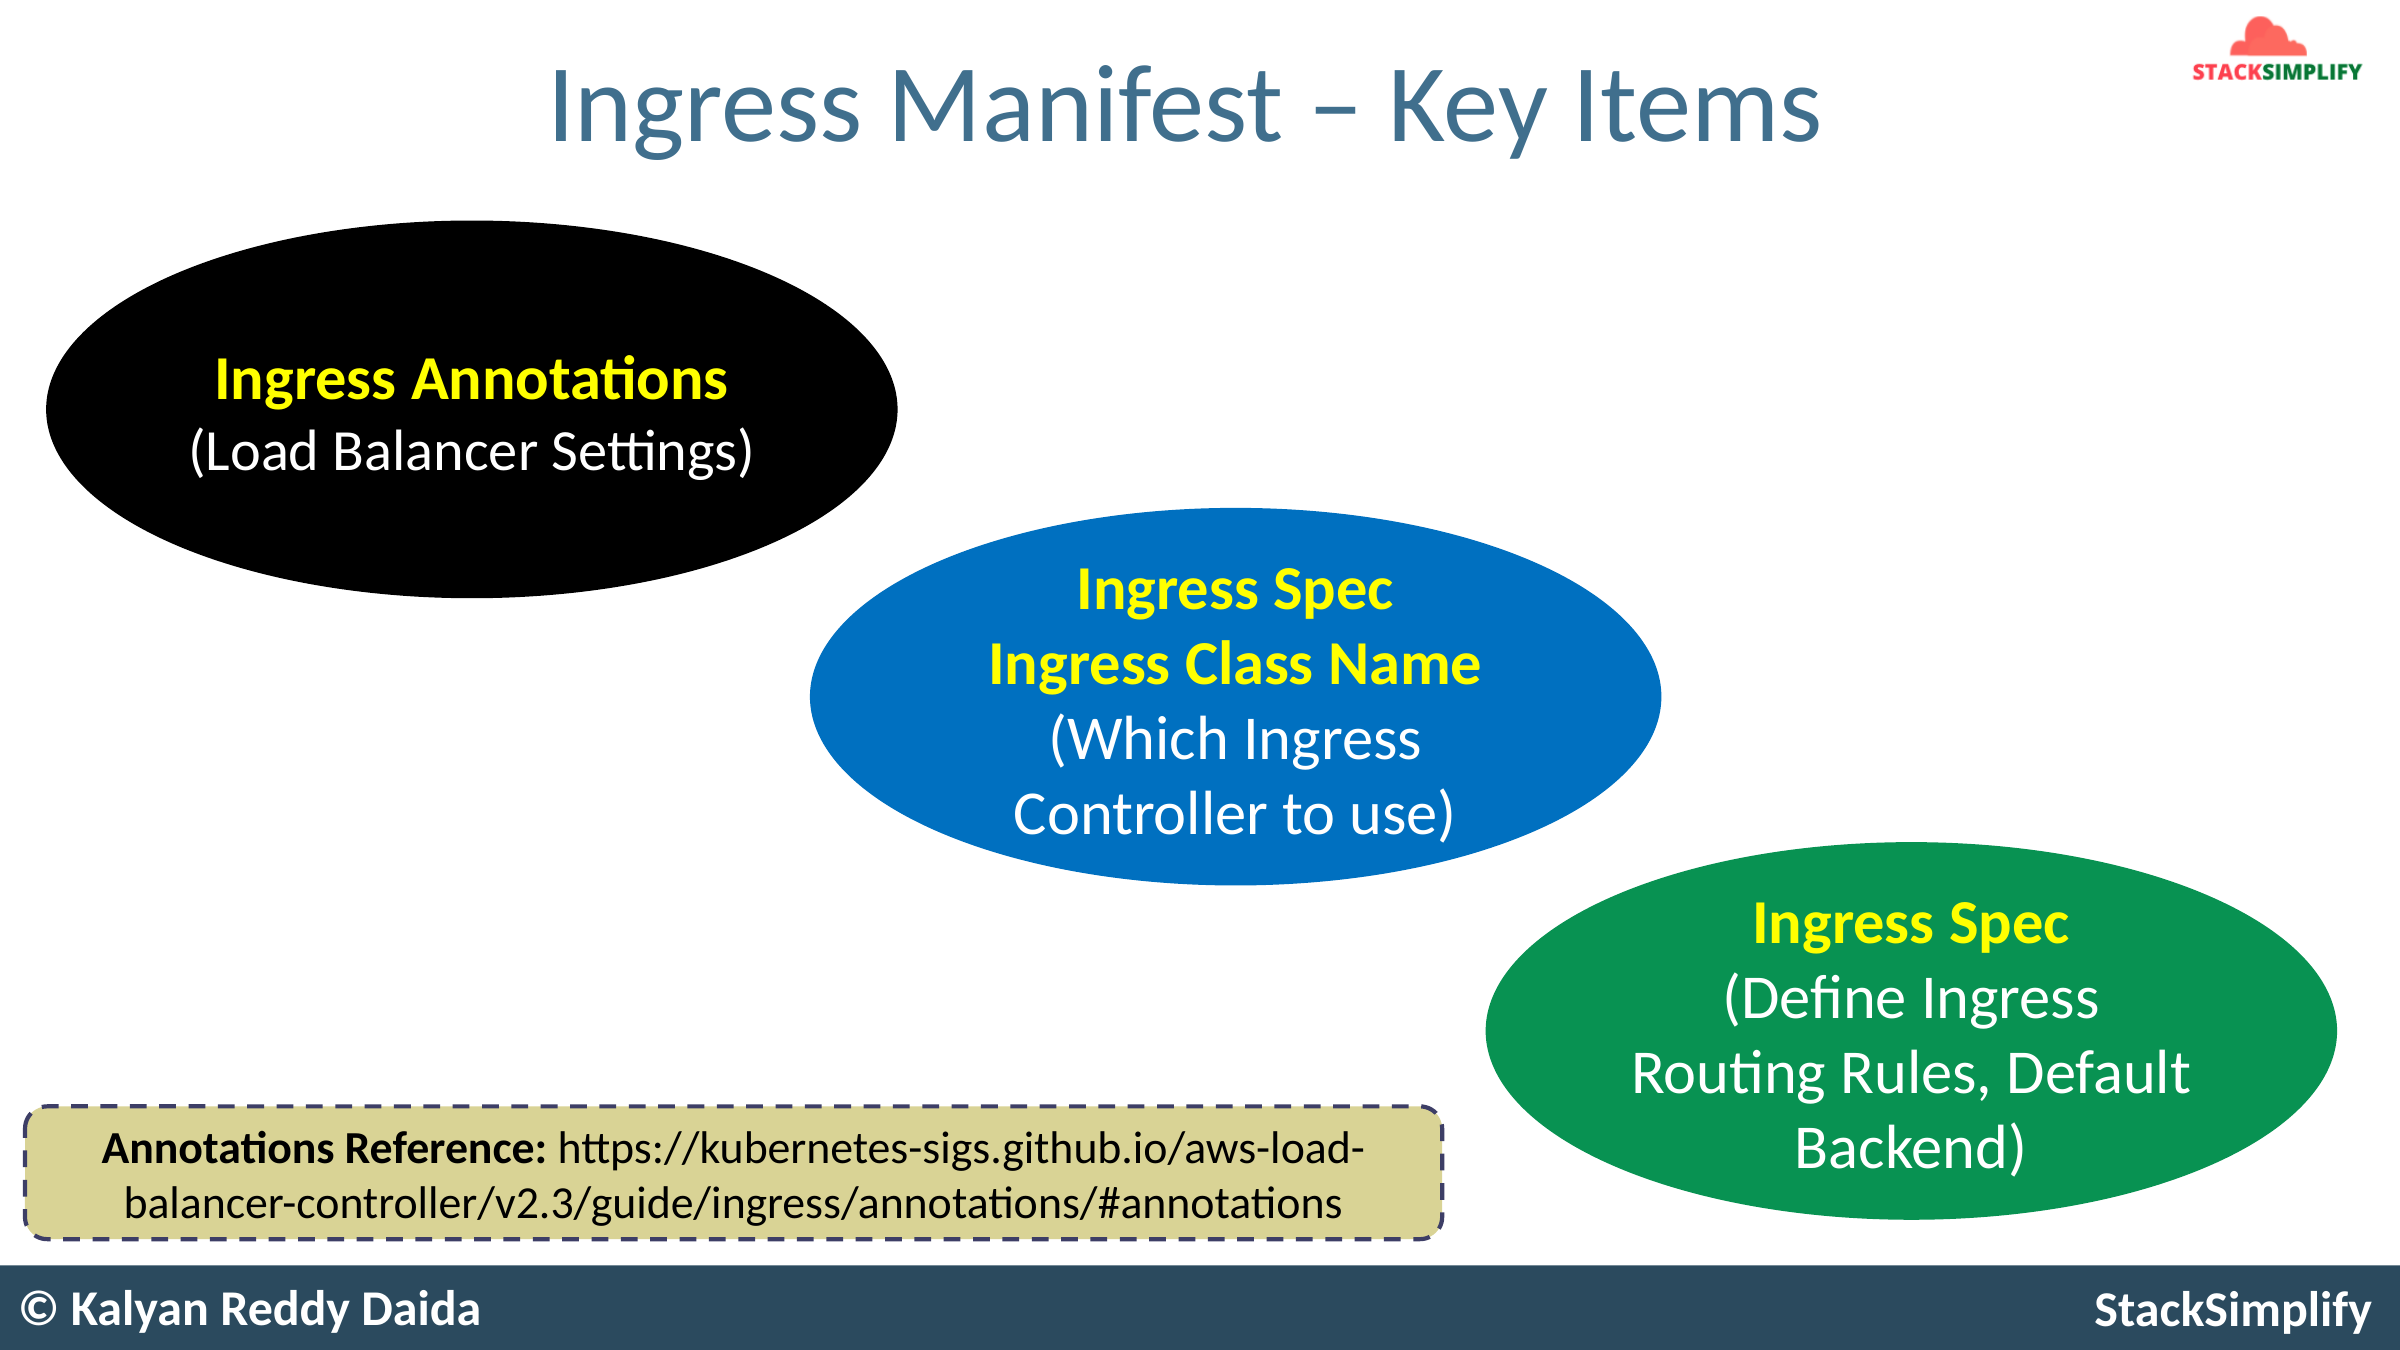

# Ingress Manifest – Key Items
Ingress Annotations
(Load Balancer Settings)
Ingress Spec
Ingress Class Name
(Which Ingress Controller to use)
Ingress Spec
(Define Ingress Routing Rules, Default Backend)
Annotations Reference: https://kubernetes-sigs.github.io/aws-load-balancer-controller/v2.3/guide/ingress/annotations/#annotations
© Kalyan Reddy Daida